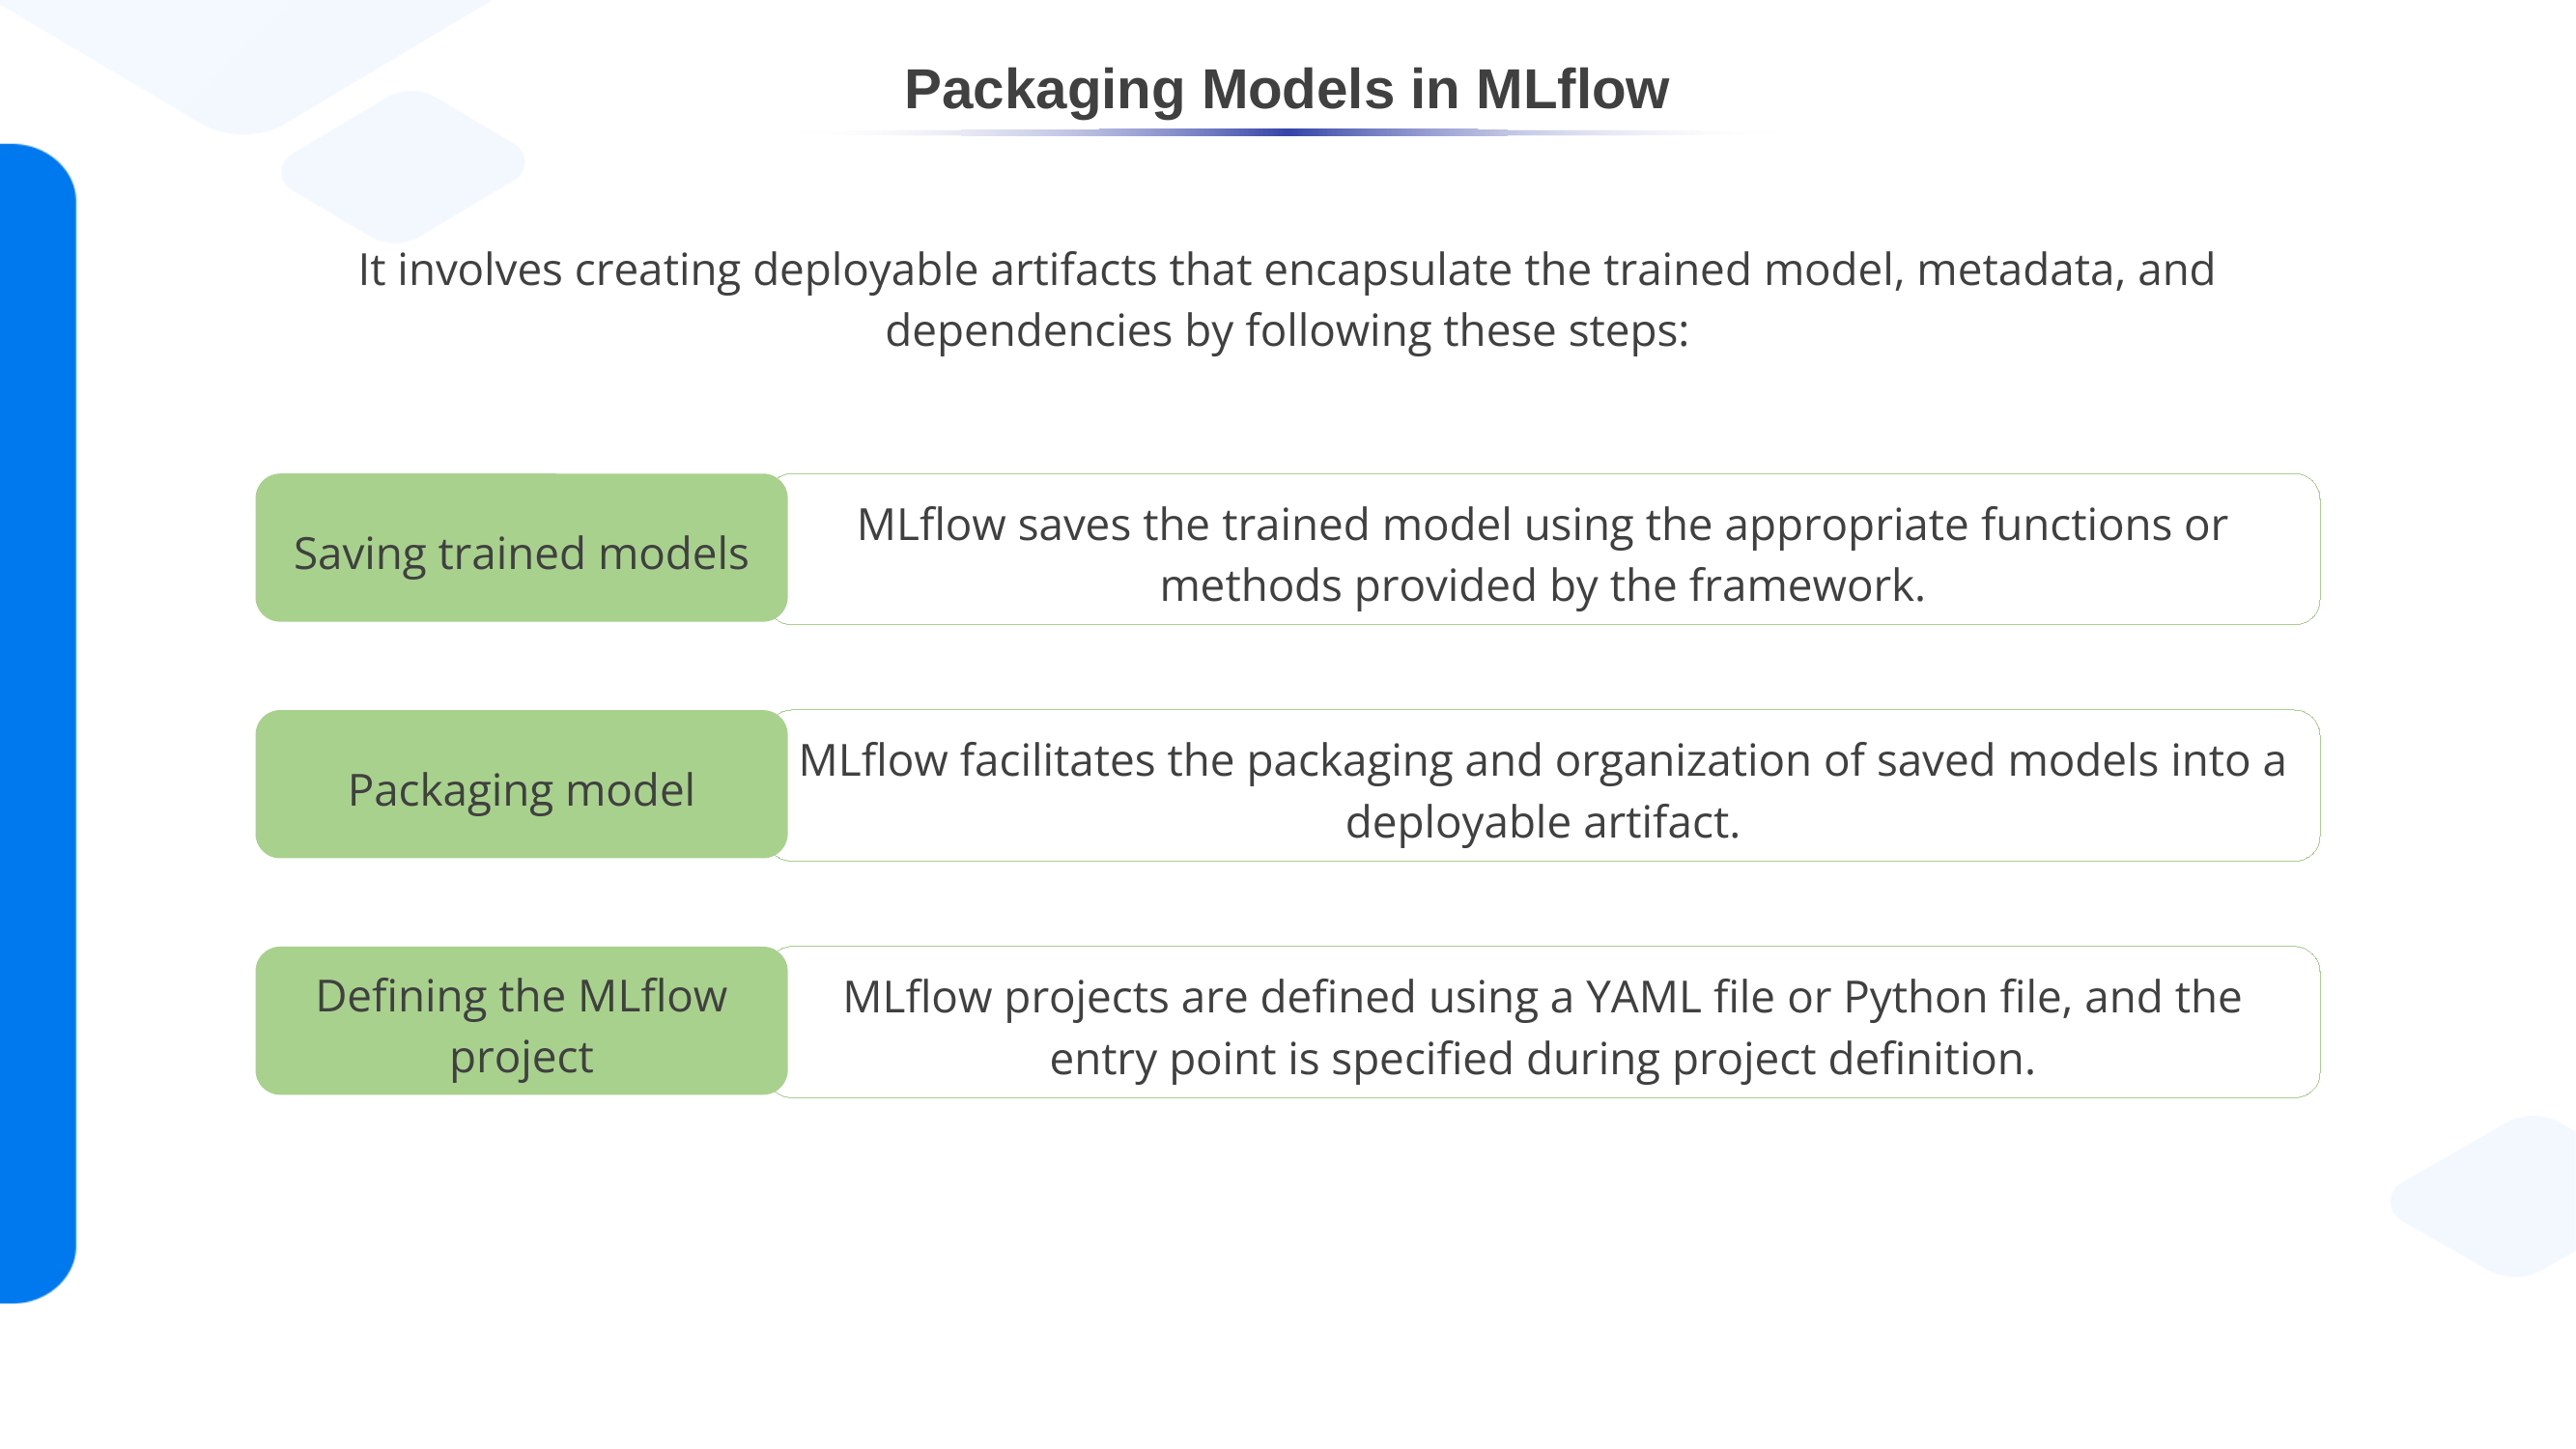

# Packaging Models in MLflow

It involves creating deployable artifacts that encapsulate the trained model, metadata, and dependencies by following these steps:
MLflow saves the trained model using the appropriate functions or methods provided by the framework.
Saving trained models
MLflow facilitates the packaging and organization of saved models into a deployable artifact.
Packaging model
MLflow projects are defined using a YAML file or Python file, and the entry point is specified during project definition.
Defining the MLflow project